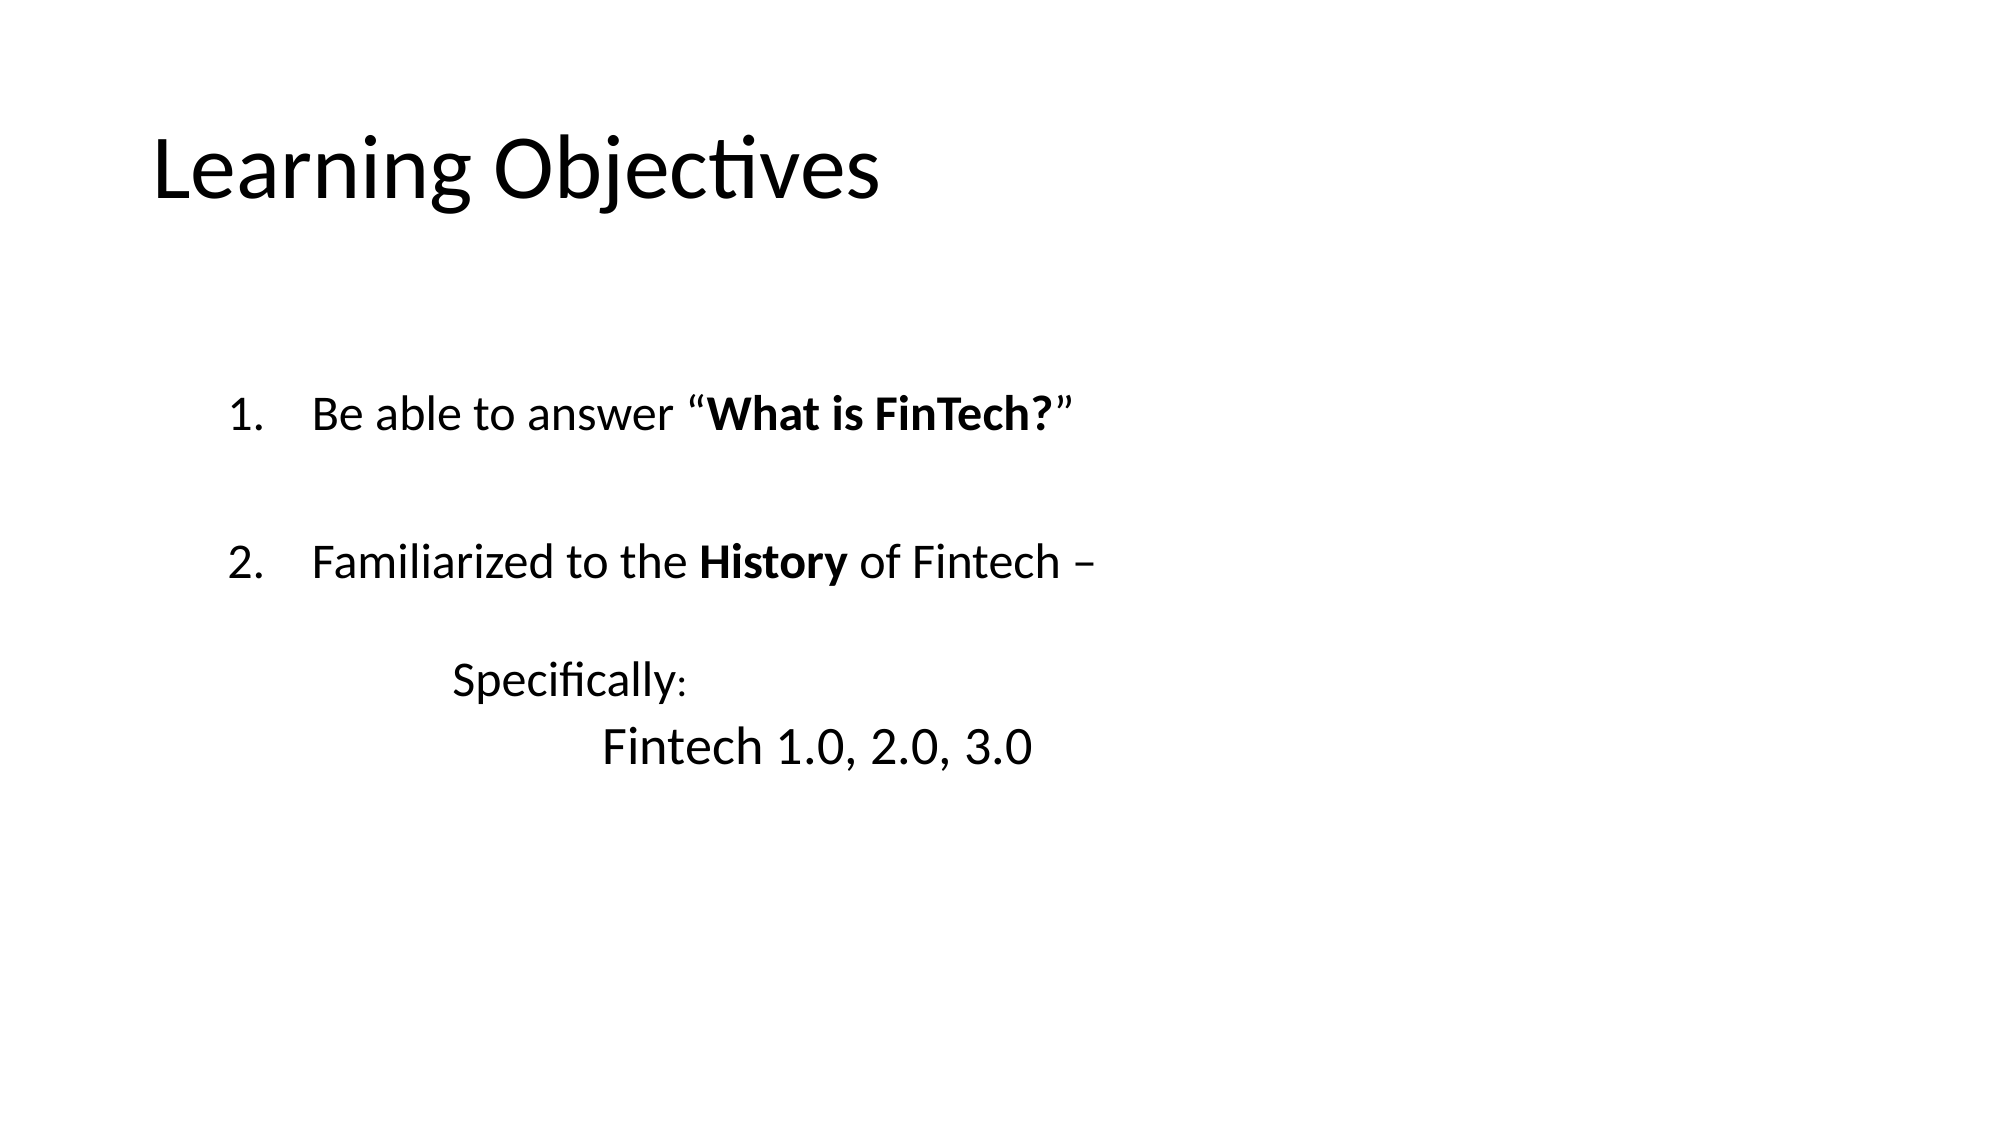

# Learning Objectives

Be able to answer “What is FinTech?”

Familiarized to the History of Fintech –
	Specifically:
	Fintech 1.0, 2.0, 3.0